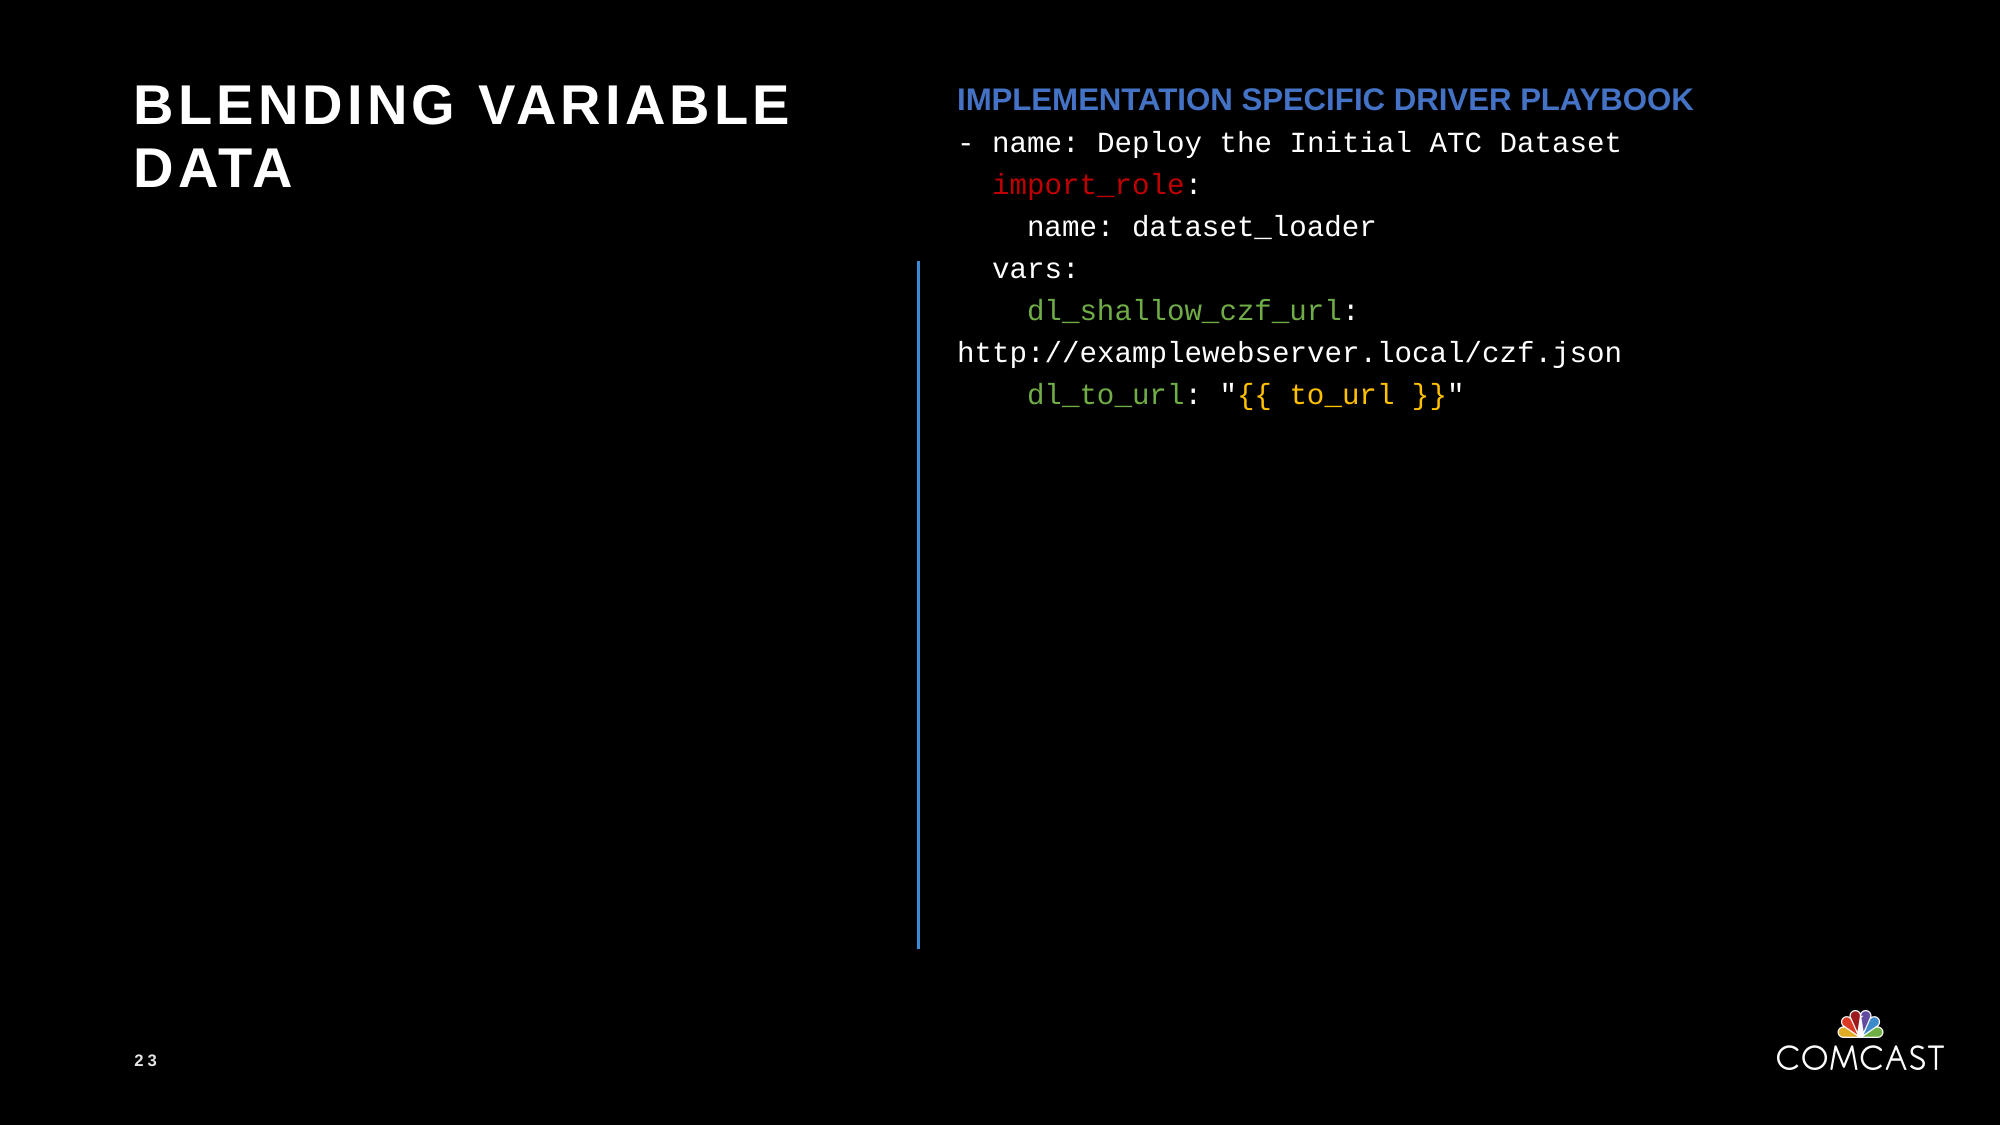

Implementation Specific driver playbook
- name: Deploy the Initial ATC Dataset
  import_role:
    name: dataset_loader
  vars:
    dl_shallow_czf_url: http://examplewebserver.local/czf.json
    dl_to_url: "{{ to_url }}"

# Blending variable data